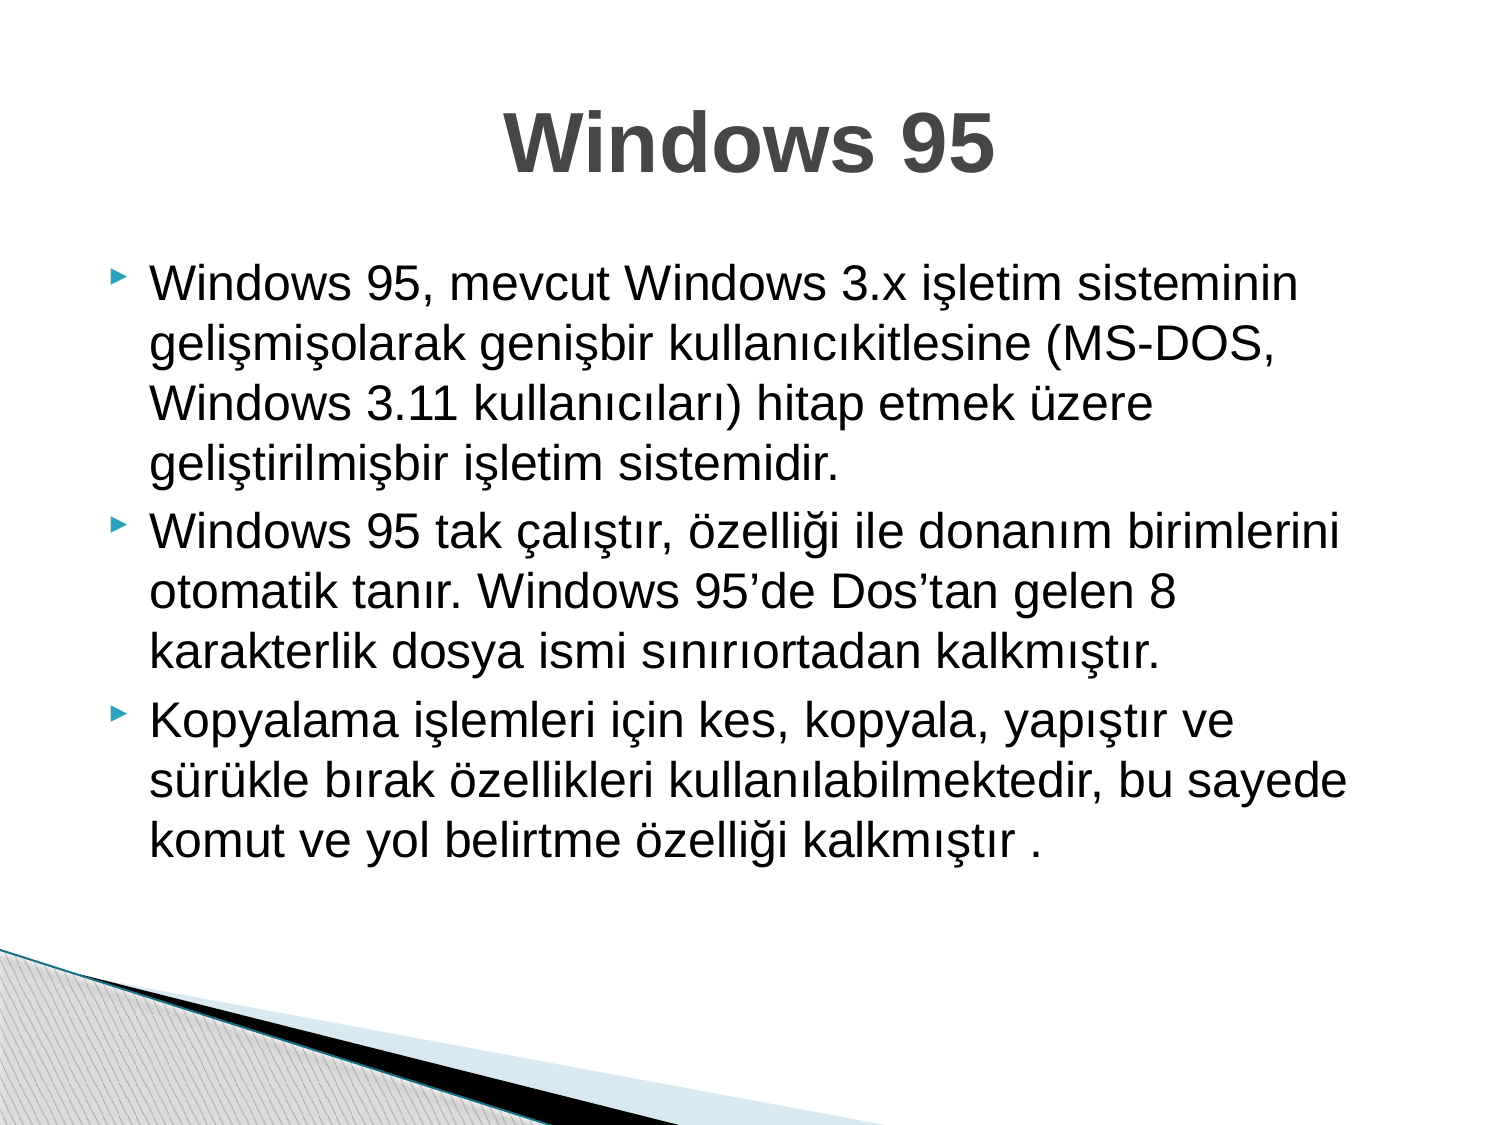

# Windows 95
Windows 95, mevcut Windows 3.x işletim sisteminin gelişmişolarak genişbir kullanıcıkitlesine (MS-DOS, Windows 3.11 kullanıcıları) hitap etmek üzere geliştirilmişbir işletim sistemidir.
Windows 95 tak çalıştır, özelliği ile donanım birimlerini otomatik tanır. Windows 95’de Dos’tan gelen 8 karakterlik dosya ismi sınırıortadan kalkmıştır.
Kopyalama işlemleri için kes, kopyala, yapıştır ve sürükle bırak özellikleri kullanılabilmektedir, bu sayede komut ve yol belirtme özelliği kalkmıştır .